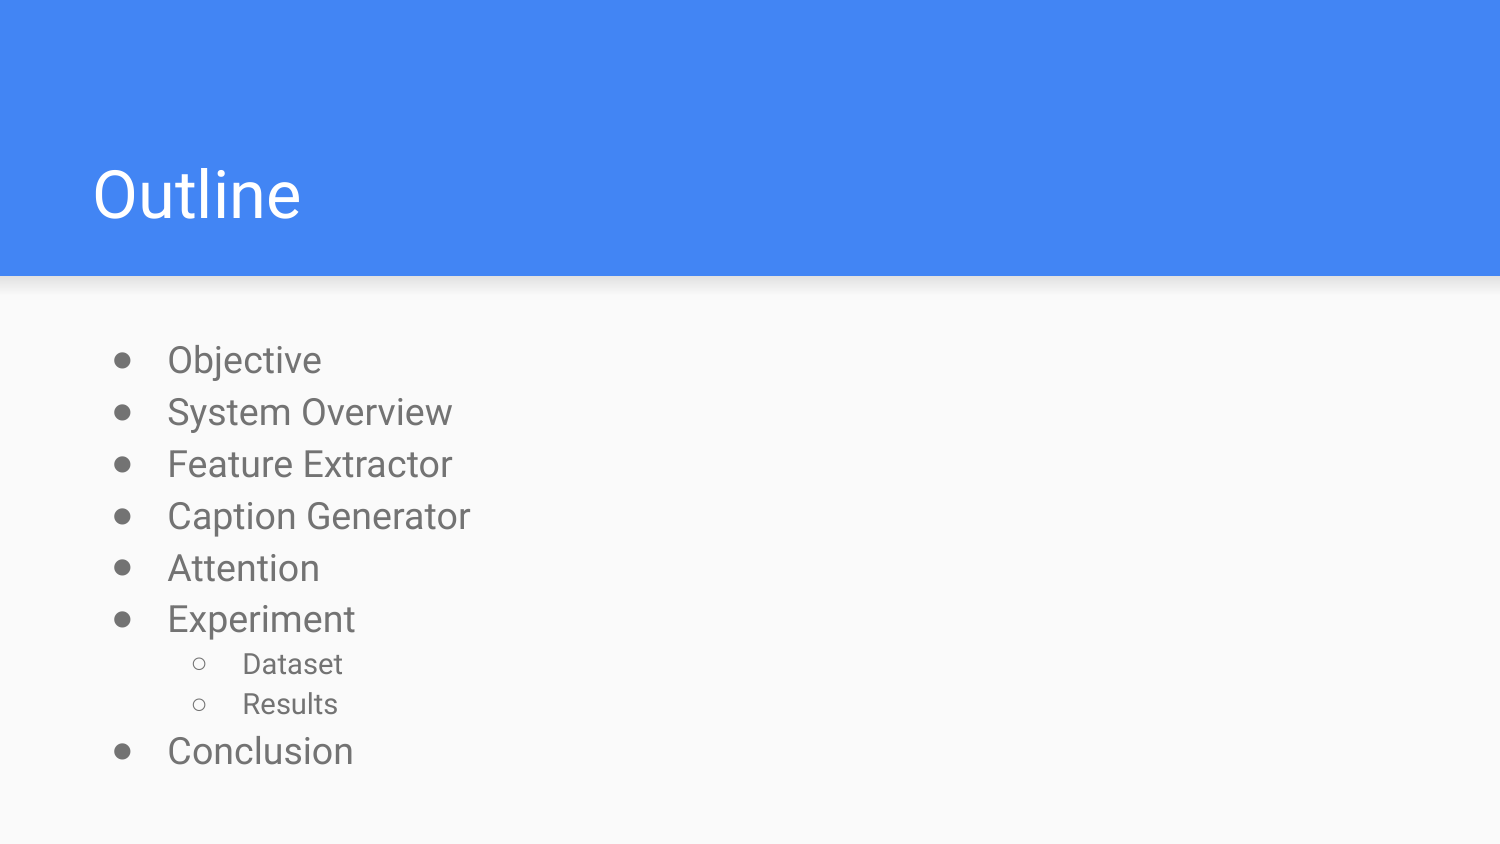

# Outline
Objective
System Overview
Feature Extractor
Caption Generator
Attention
Experiment
Dataset
Results
Conclusion